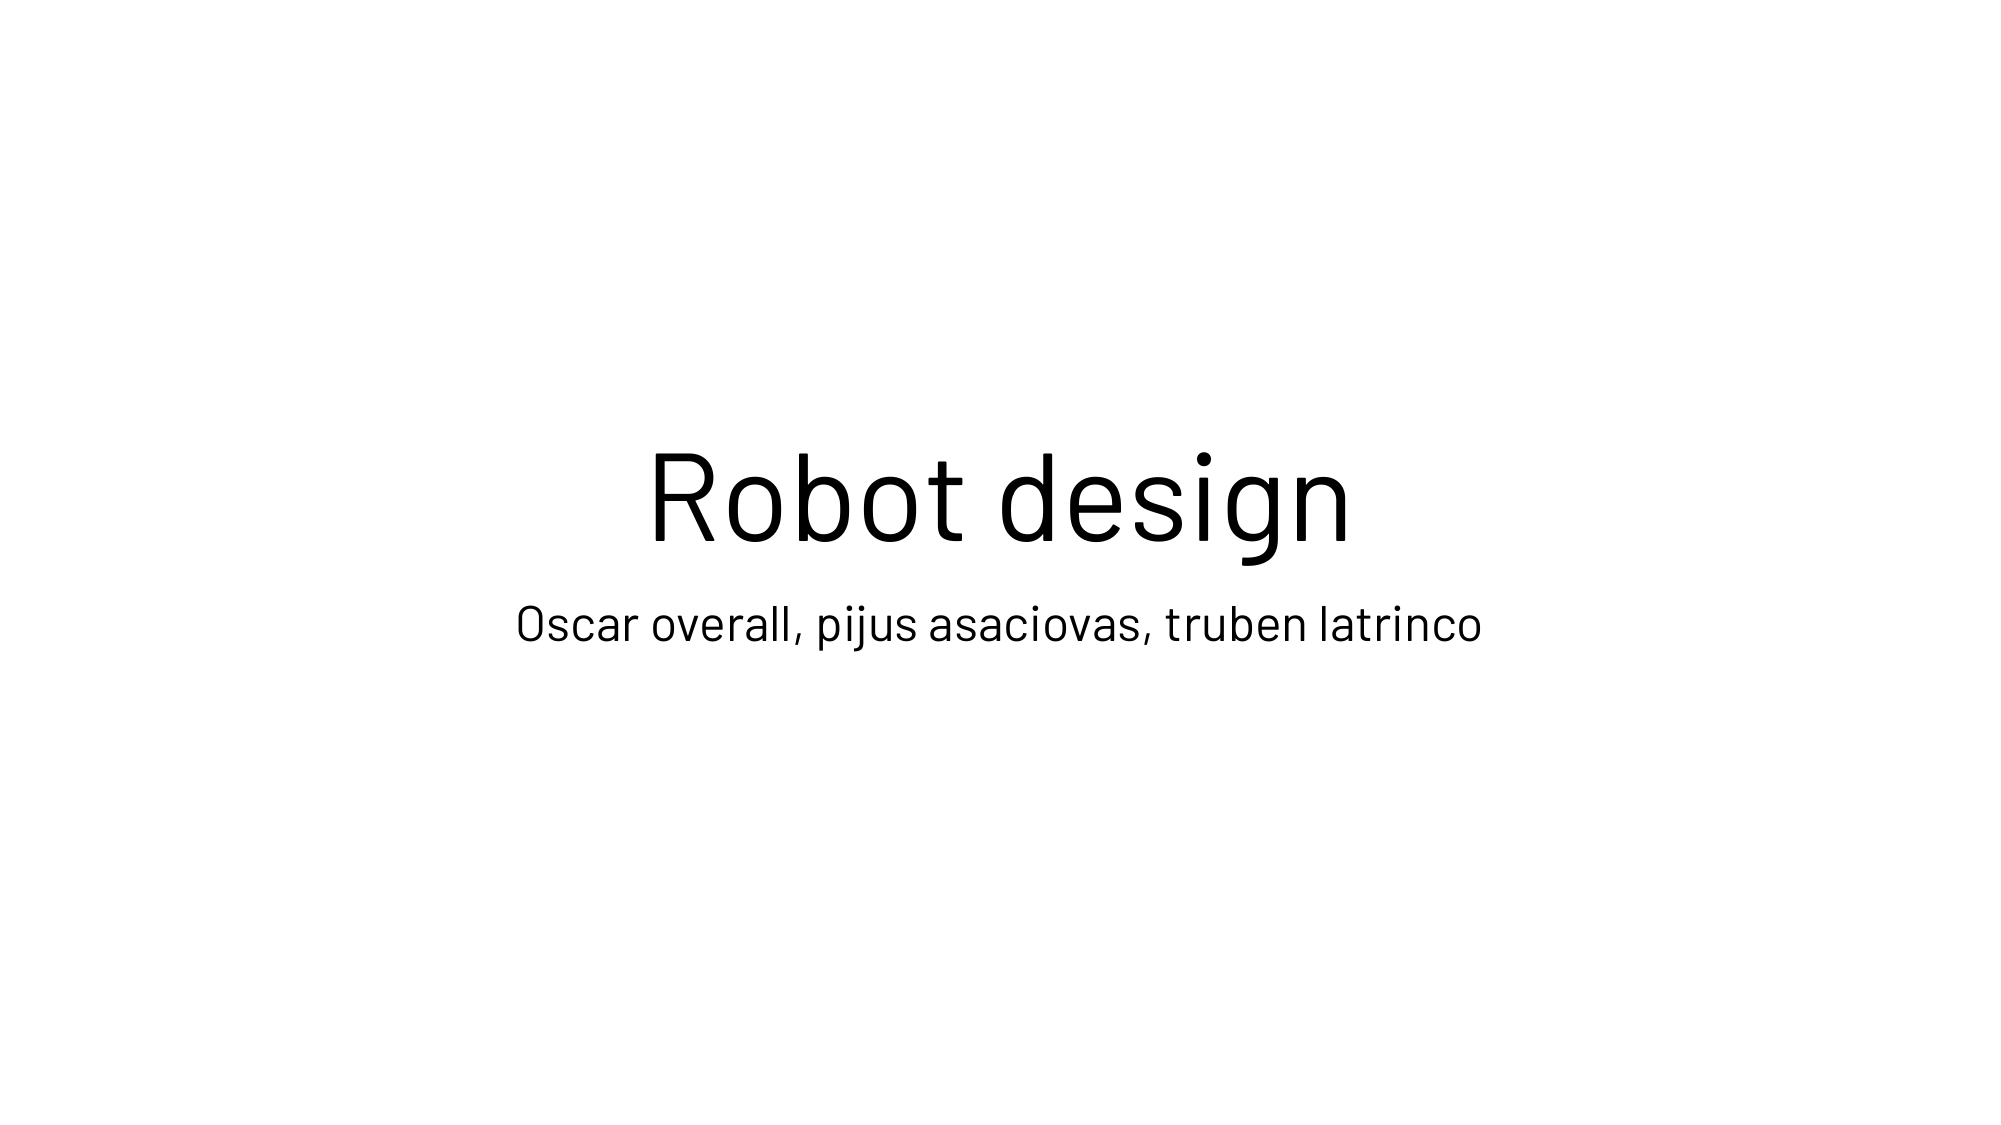

# Robot design
Oscar overall, pijus asaciovas, truben latrinco